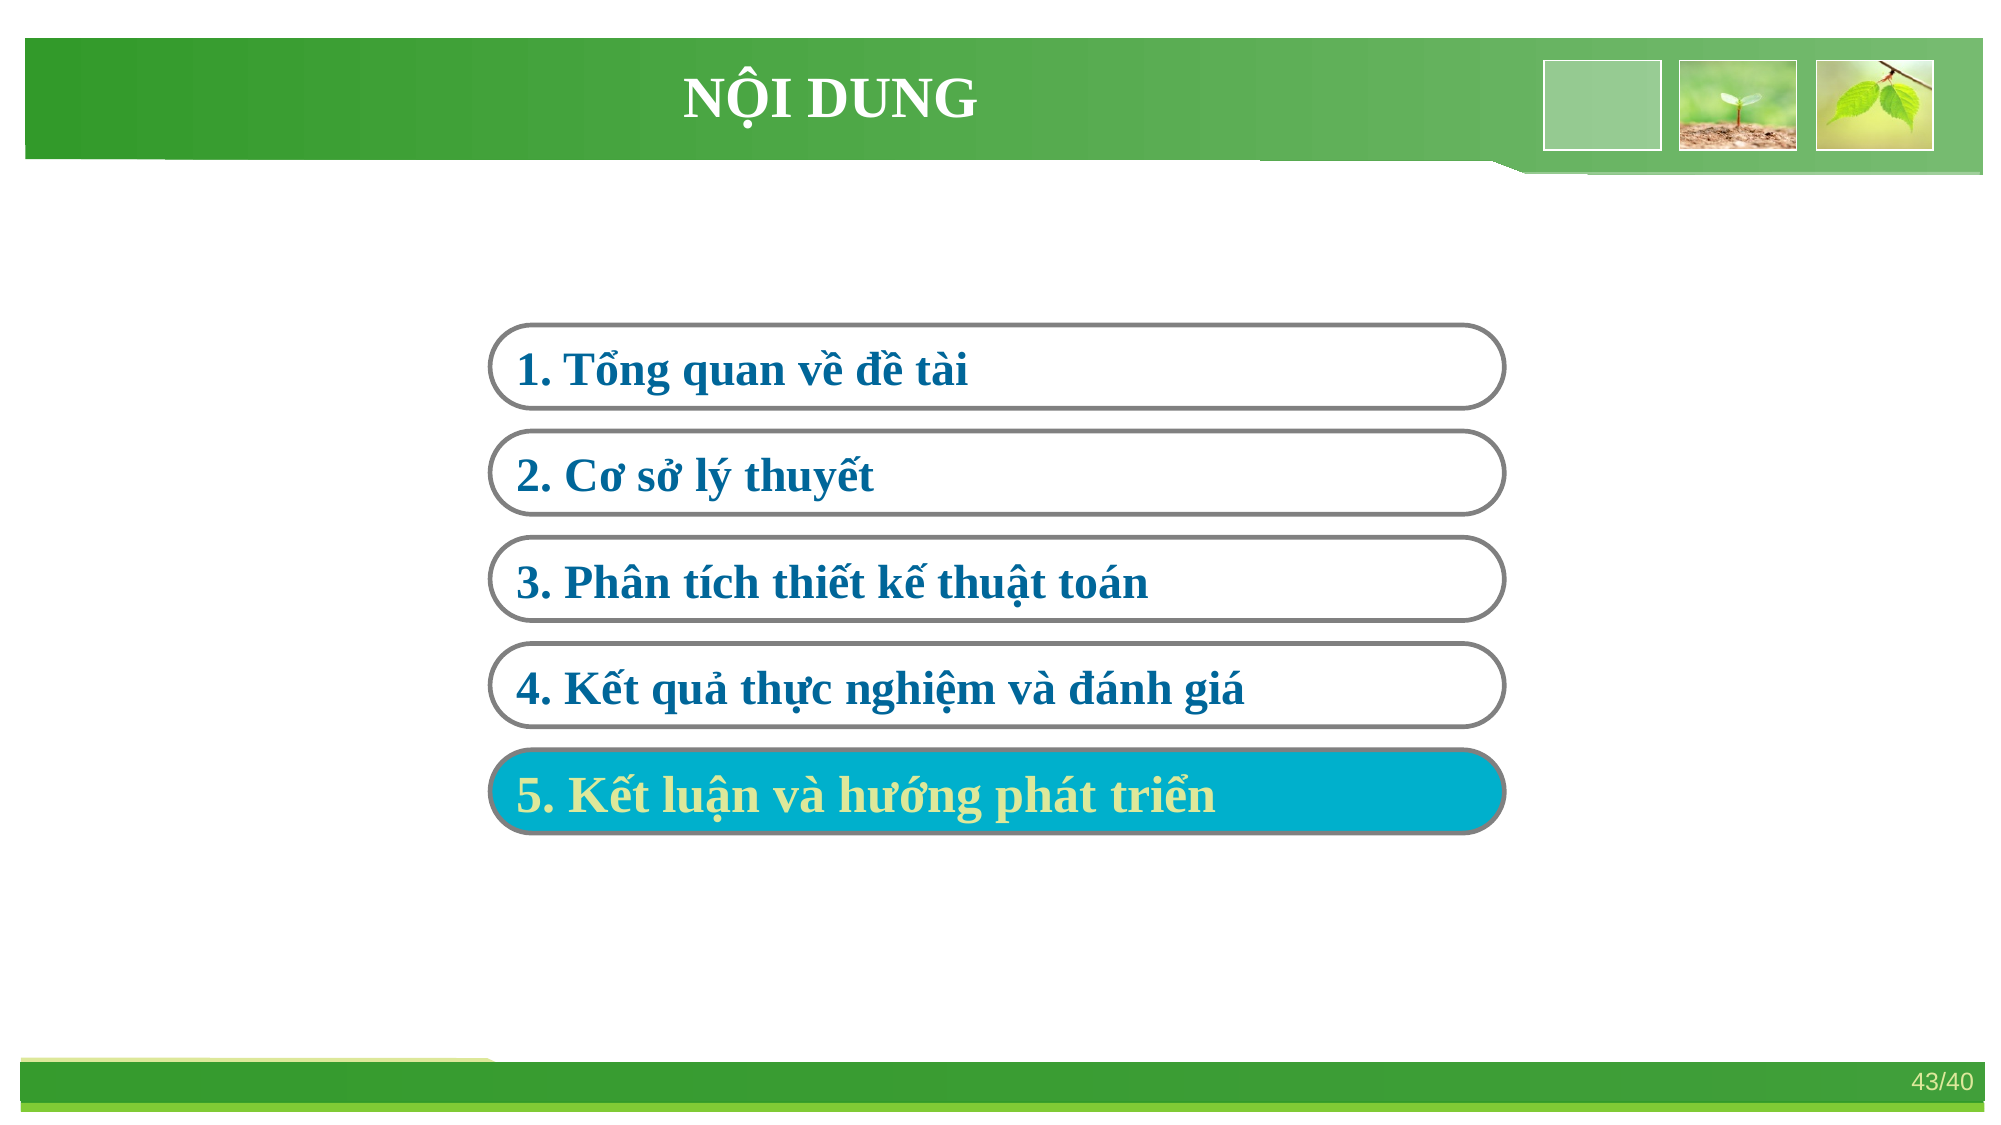

NỘI DUNG
1. Tổng quan về đề tài
2. Cơ sở lý thuyết
3. Phân tích thiết kế thuật toán
4. Kết quả thực nghiệm và đánh giá
5. Kết luận và hướng phát triển